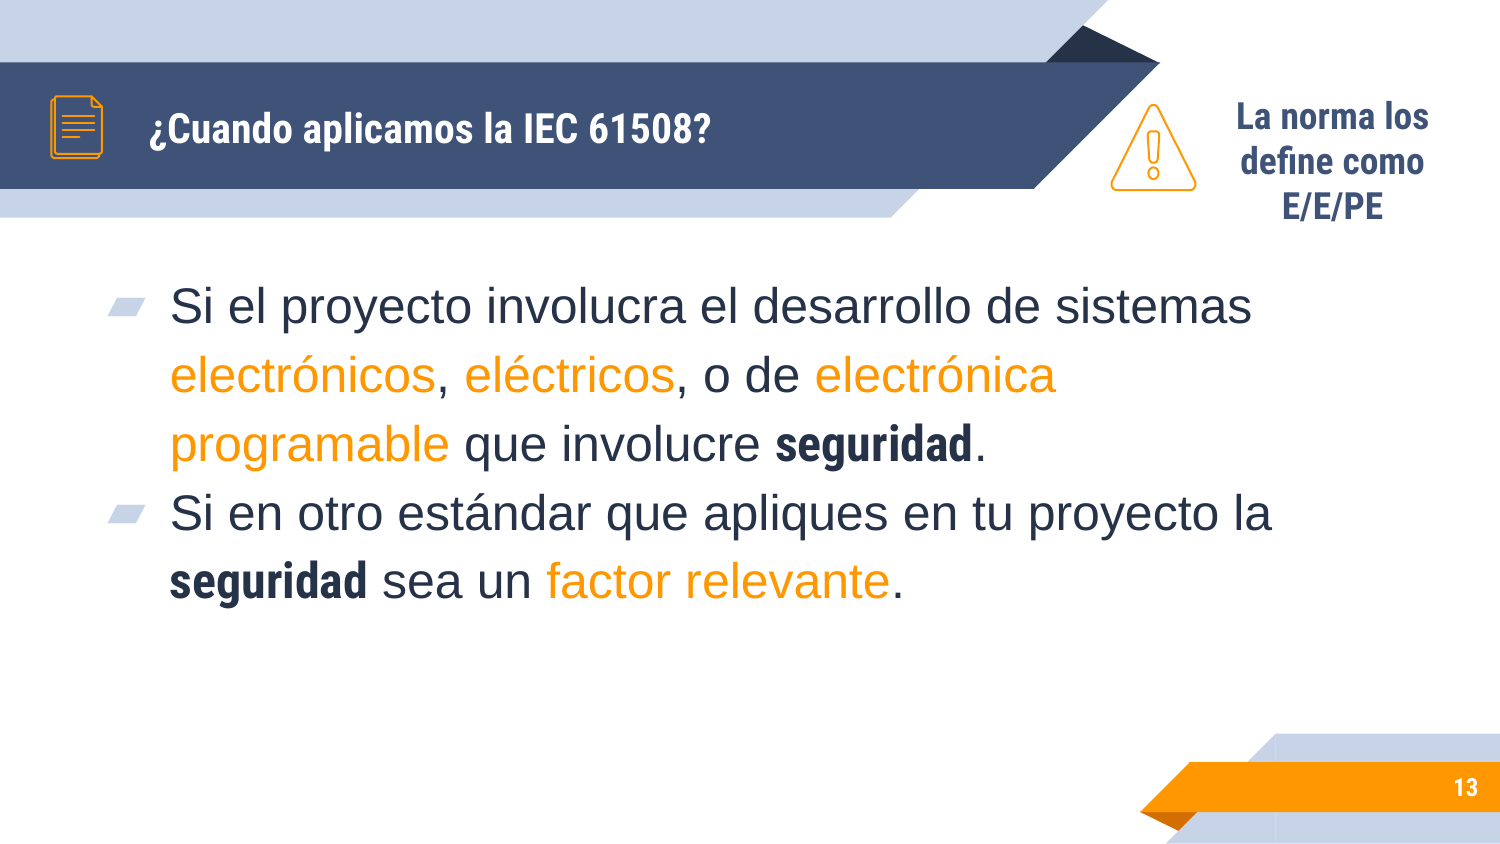

# ¿Cuando aplicamos la IEC 61508?
La norma los define como E/E/PE

Si el proyecto involucra el desarrollo de sistemas electrónicos, eléctricos, o de electrónica programable que involucre seguridad.
Si en otro estándar que apliques en tu proyecto la seguridad sea un factor relevante.
13